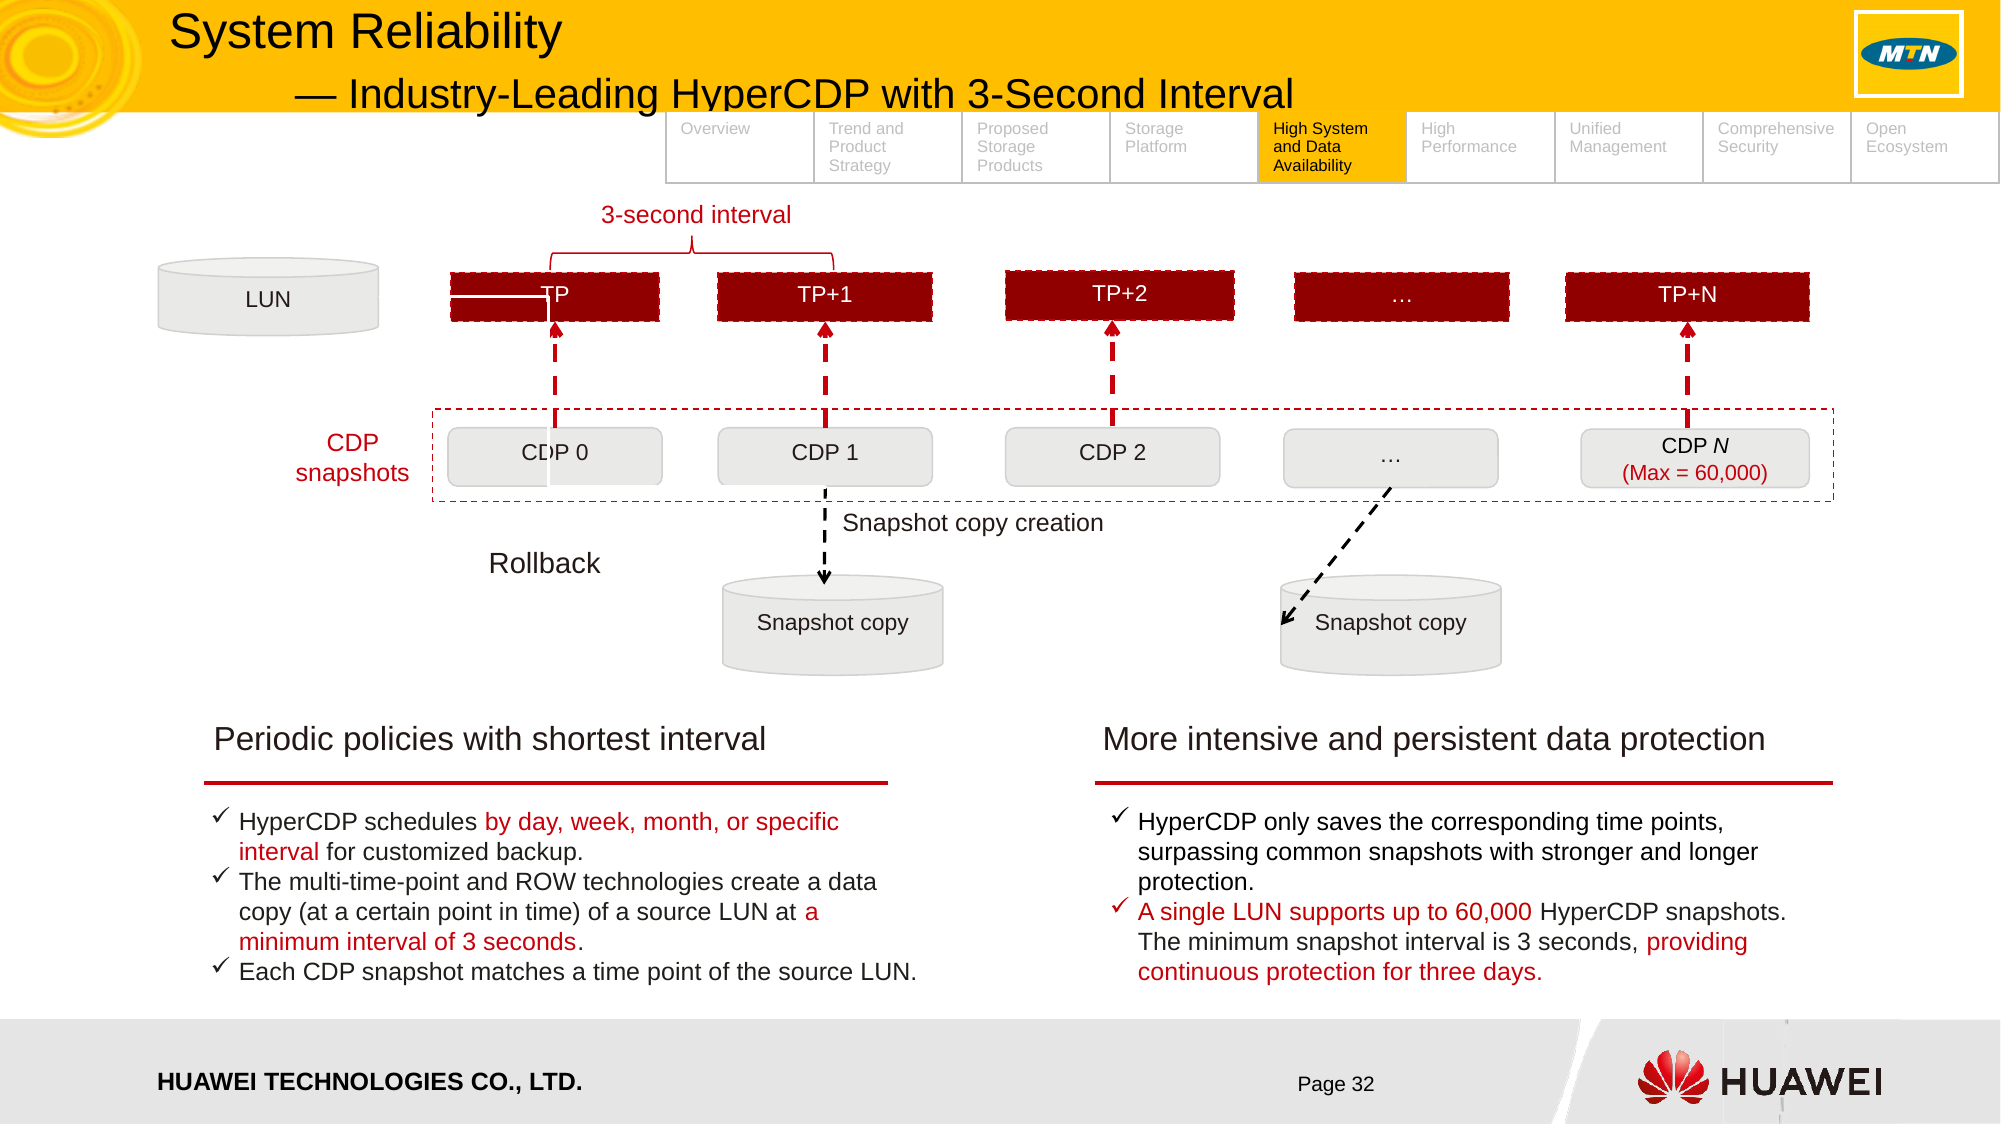

System Reliability
         — Industry-Leading HyperCDP with 3-Second Interval

| Overview | Trend and Product Strategy | Proposed Storage Products | Storage Platform | High System and Data Availability | High Performance | Unified Management | Comprehensive Security | Open Ecosystem |
| --- | --- | --- | --- | --- | --- | --- | --- | --- |
3-second interval
LUN
TP+2
TP
TP+1
…
TP+N

CDP snapshots
CDP 0
CDP 1
CDP 2
…
CDP N
(Max = 60,000)
Snapshot copy creation
Rollback
Snapshot copy
Snapshot copy
Periodic policies with shortest interval
More intensive and persistent data protection
HyperCDP schedules by day, week, month, or specific interval for customized backup.
The multi-time-point and ROW technologies create a data copy (at a certain point in time) of a source LUN at a minimum interval of 3 seconds.
Each CDP snapshot matches a time point of the source LUN.
HyperCDP only saves the corresponding time points, surpassing common snapshots with stronger and longer protection.
A single LUN supports up to 60,000 HyperCDP snapshots. The minimum snapshot interval is 3 seconds, providing continuous protection for three days.